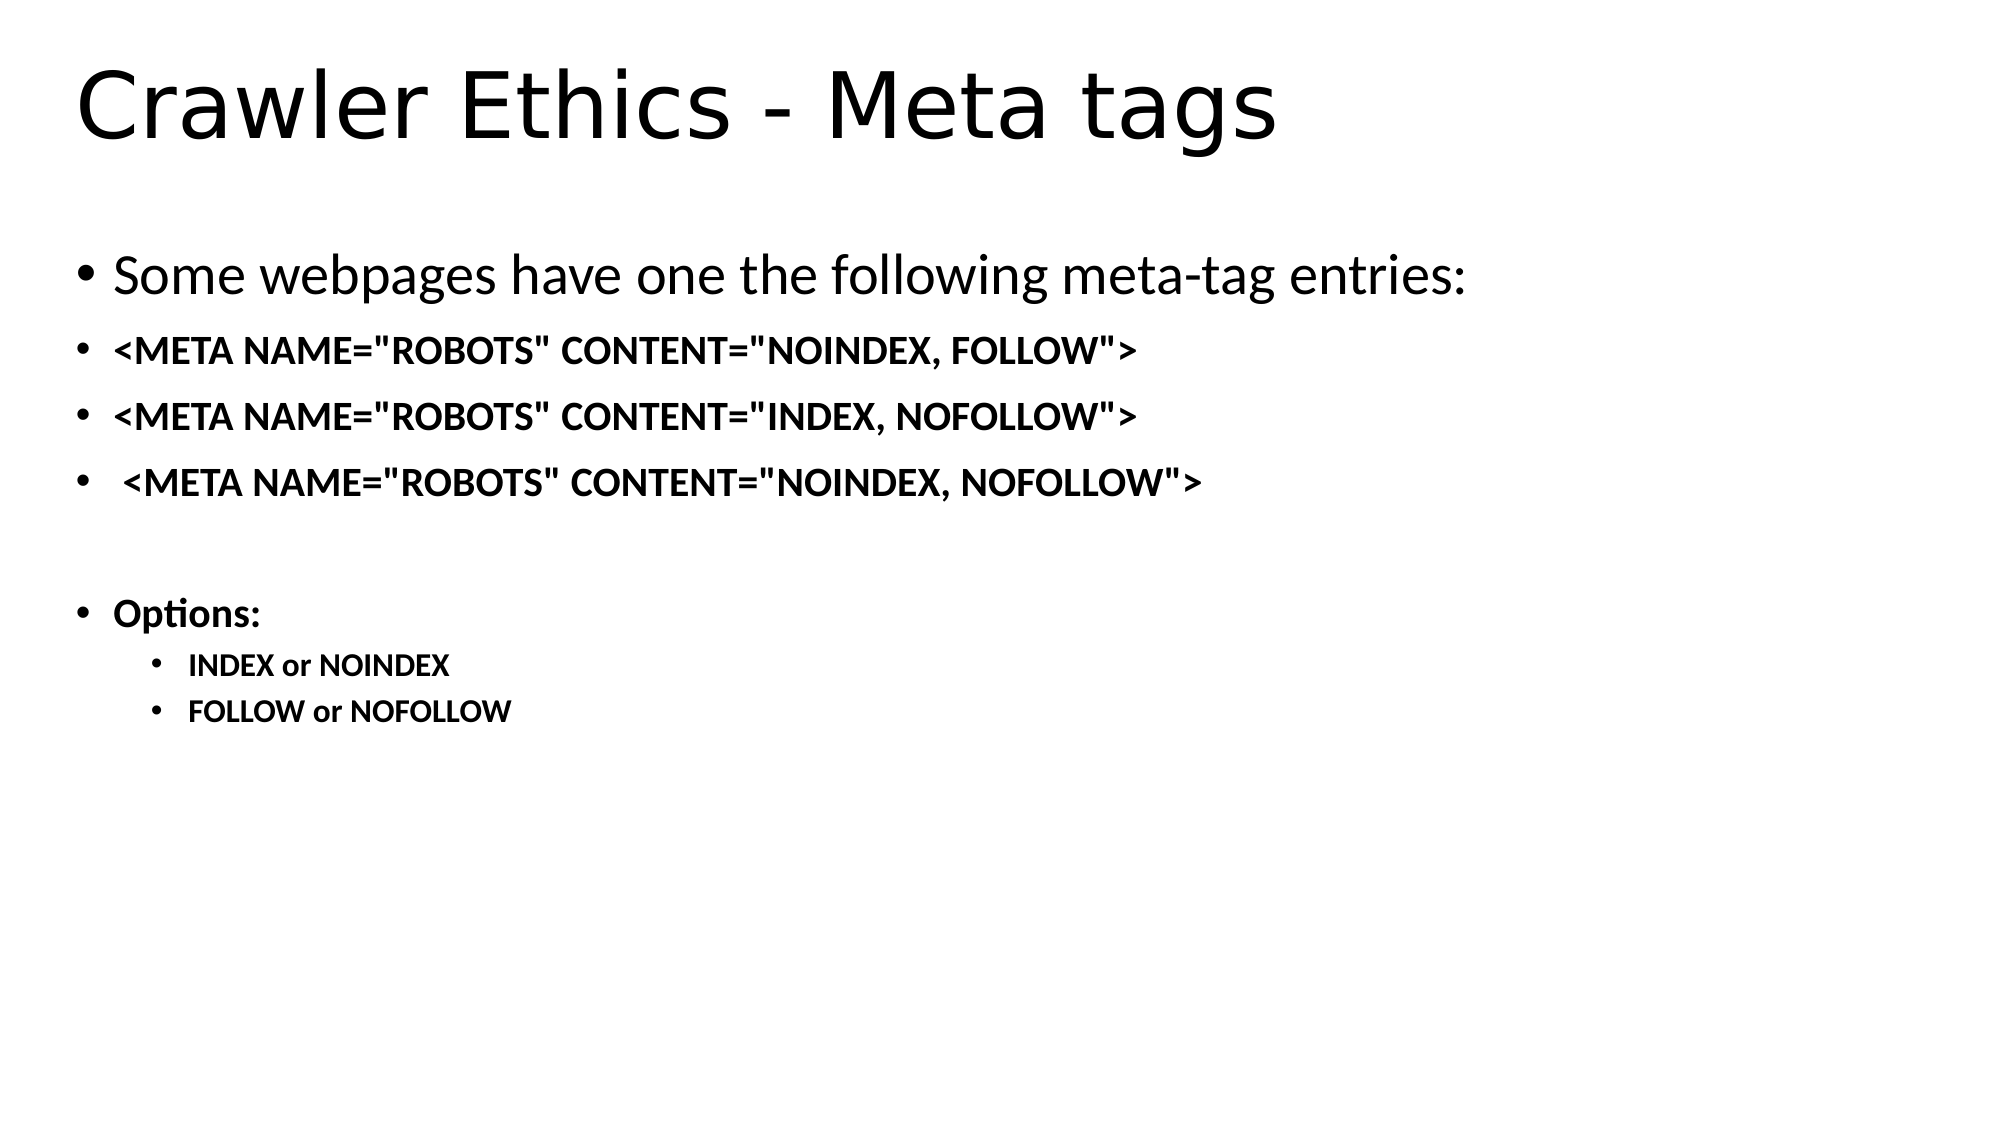

# Crawler Ethics - Meta tags
Some webpages have one the following meta-tag entries:
<META NAME="ROBOTS" CONTENT="NOINDEX, FOLLOW">
<META NAME="ROBOTS" CONTENT="INDEX, NOFOLLOW">
 <META NAME="ROBOTS" CONTENT="NOINDEX, NOFOLLOW">

Options:
INDEX or NOINDEX
FOLLOW or NOFOLLOW